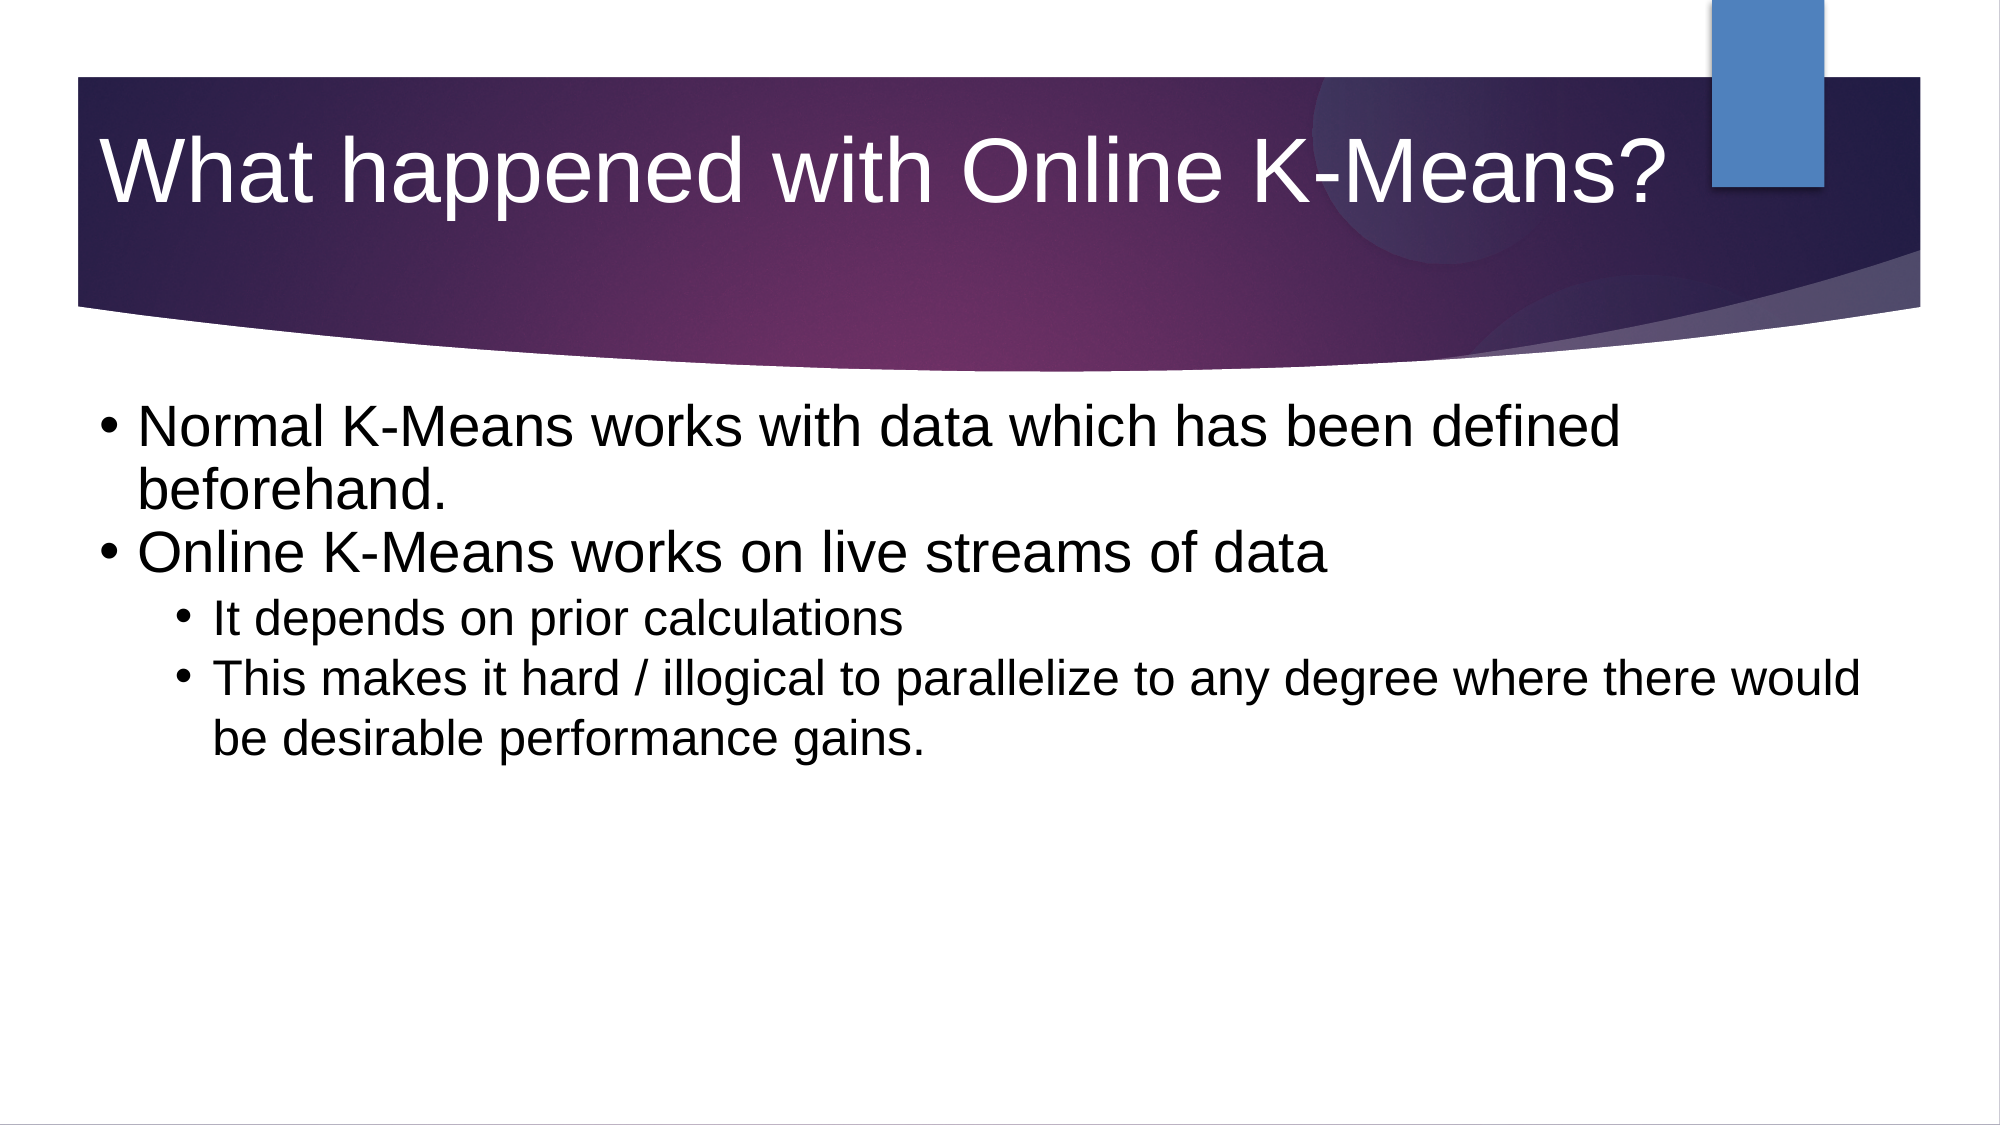

What happened with Online K-Means?
Normal K-Means works with data which has been defined beforehand.
Online K-Means works on live streams of data
It depends on prior calculations
This makes it hard / illogical to parallelize to any degree where there would be desirable performance gains.